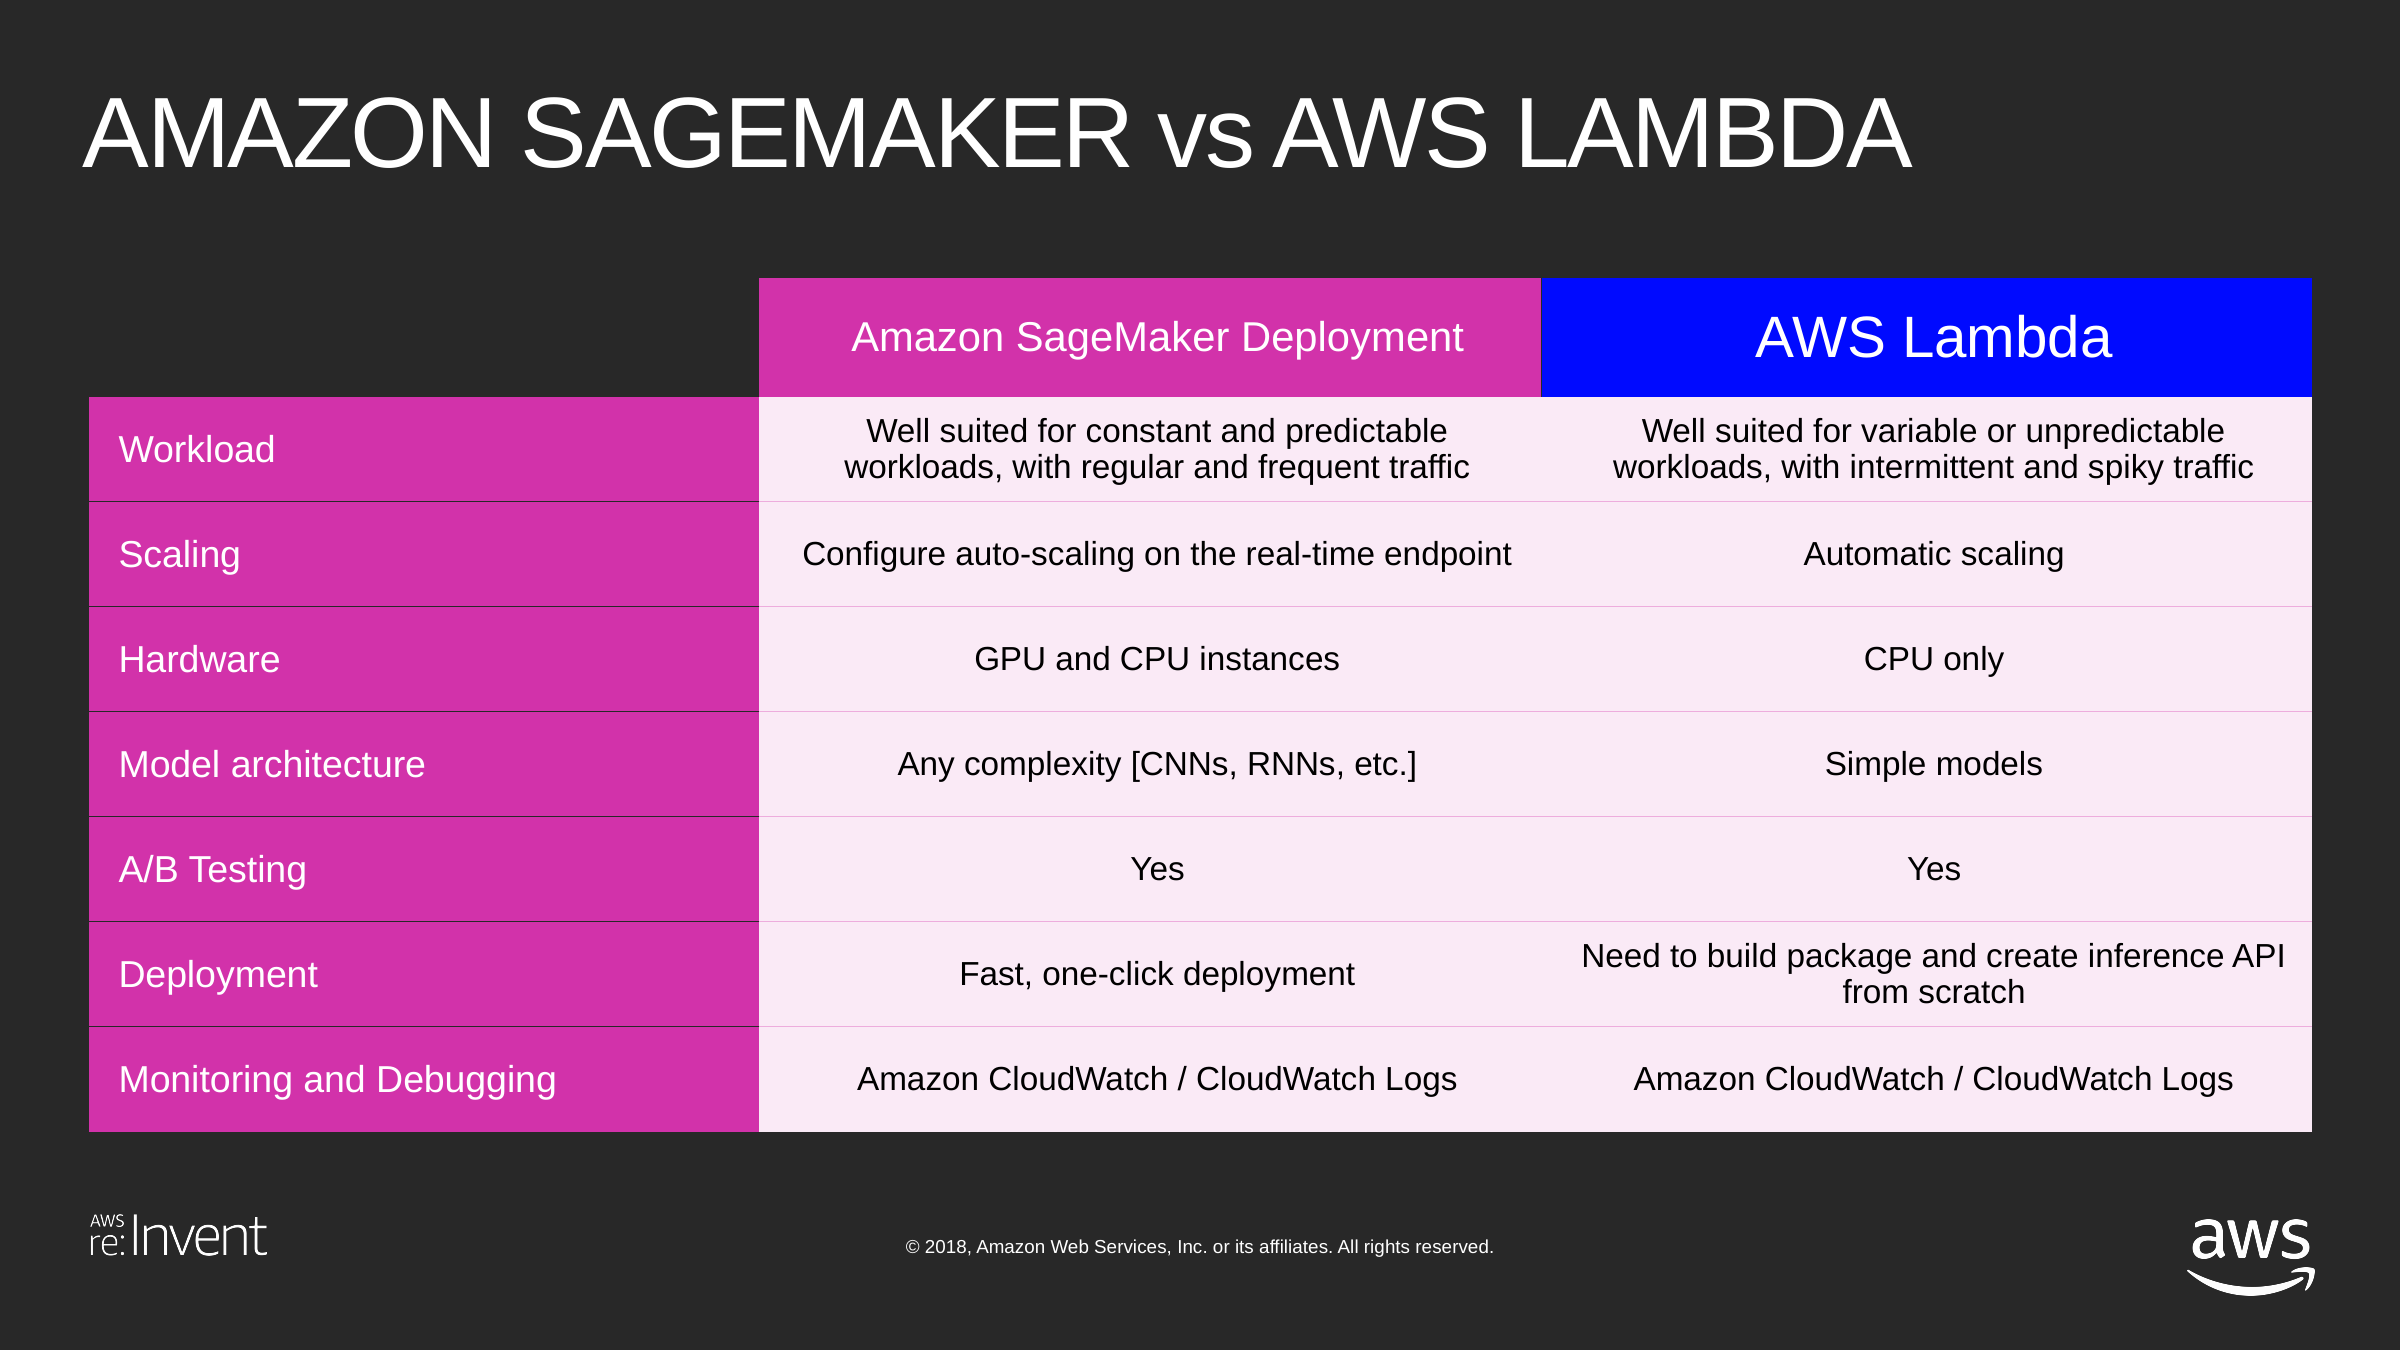

# AMAZON SAGEMAKER vs AWS LAMBDA
|  | Amazon SageMaker Deployment | AWS Lambda |
| --- | --- | --- |
| Workload | Well suited for constant and predictable workloads, with regular and frequent traffic | Well suited for variable or unpredictable workloads, with intermittent and spiky traffic |
| Scaling | Configure auto-scaling on the real-time endpoint | Automatic scaling |
| Hardware | GPU and CPU instances | CPU only |
| Model architecture | Any complexity [CNNs, RNNs, etc.] | Simple models |
| A/B Testing | Yes | Yes |
| Deployment | Fast, one-click deployment | Need to build package and create inference API from scratch |
| Monitoring and Debugging | Amazon CloudWatch / CloudWatch Logs | Amazon CloudWatch / CloudWatch Logs |